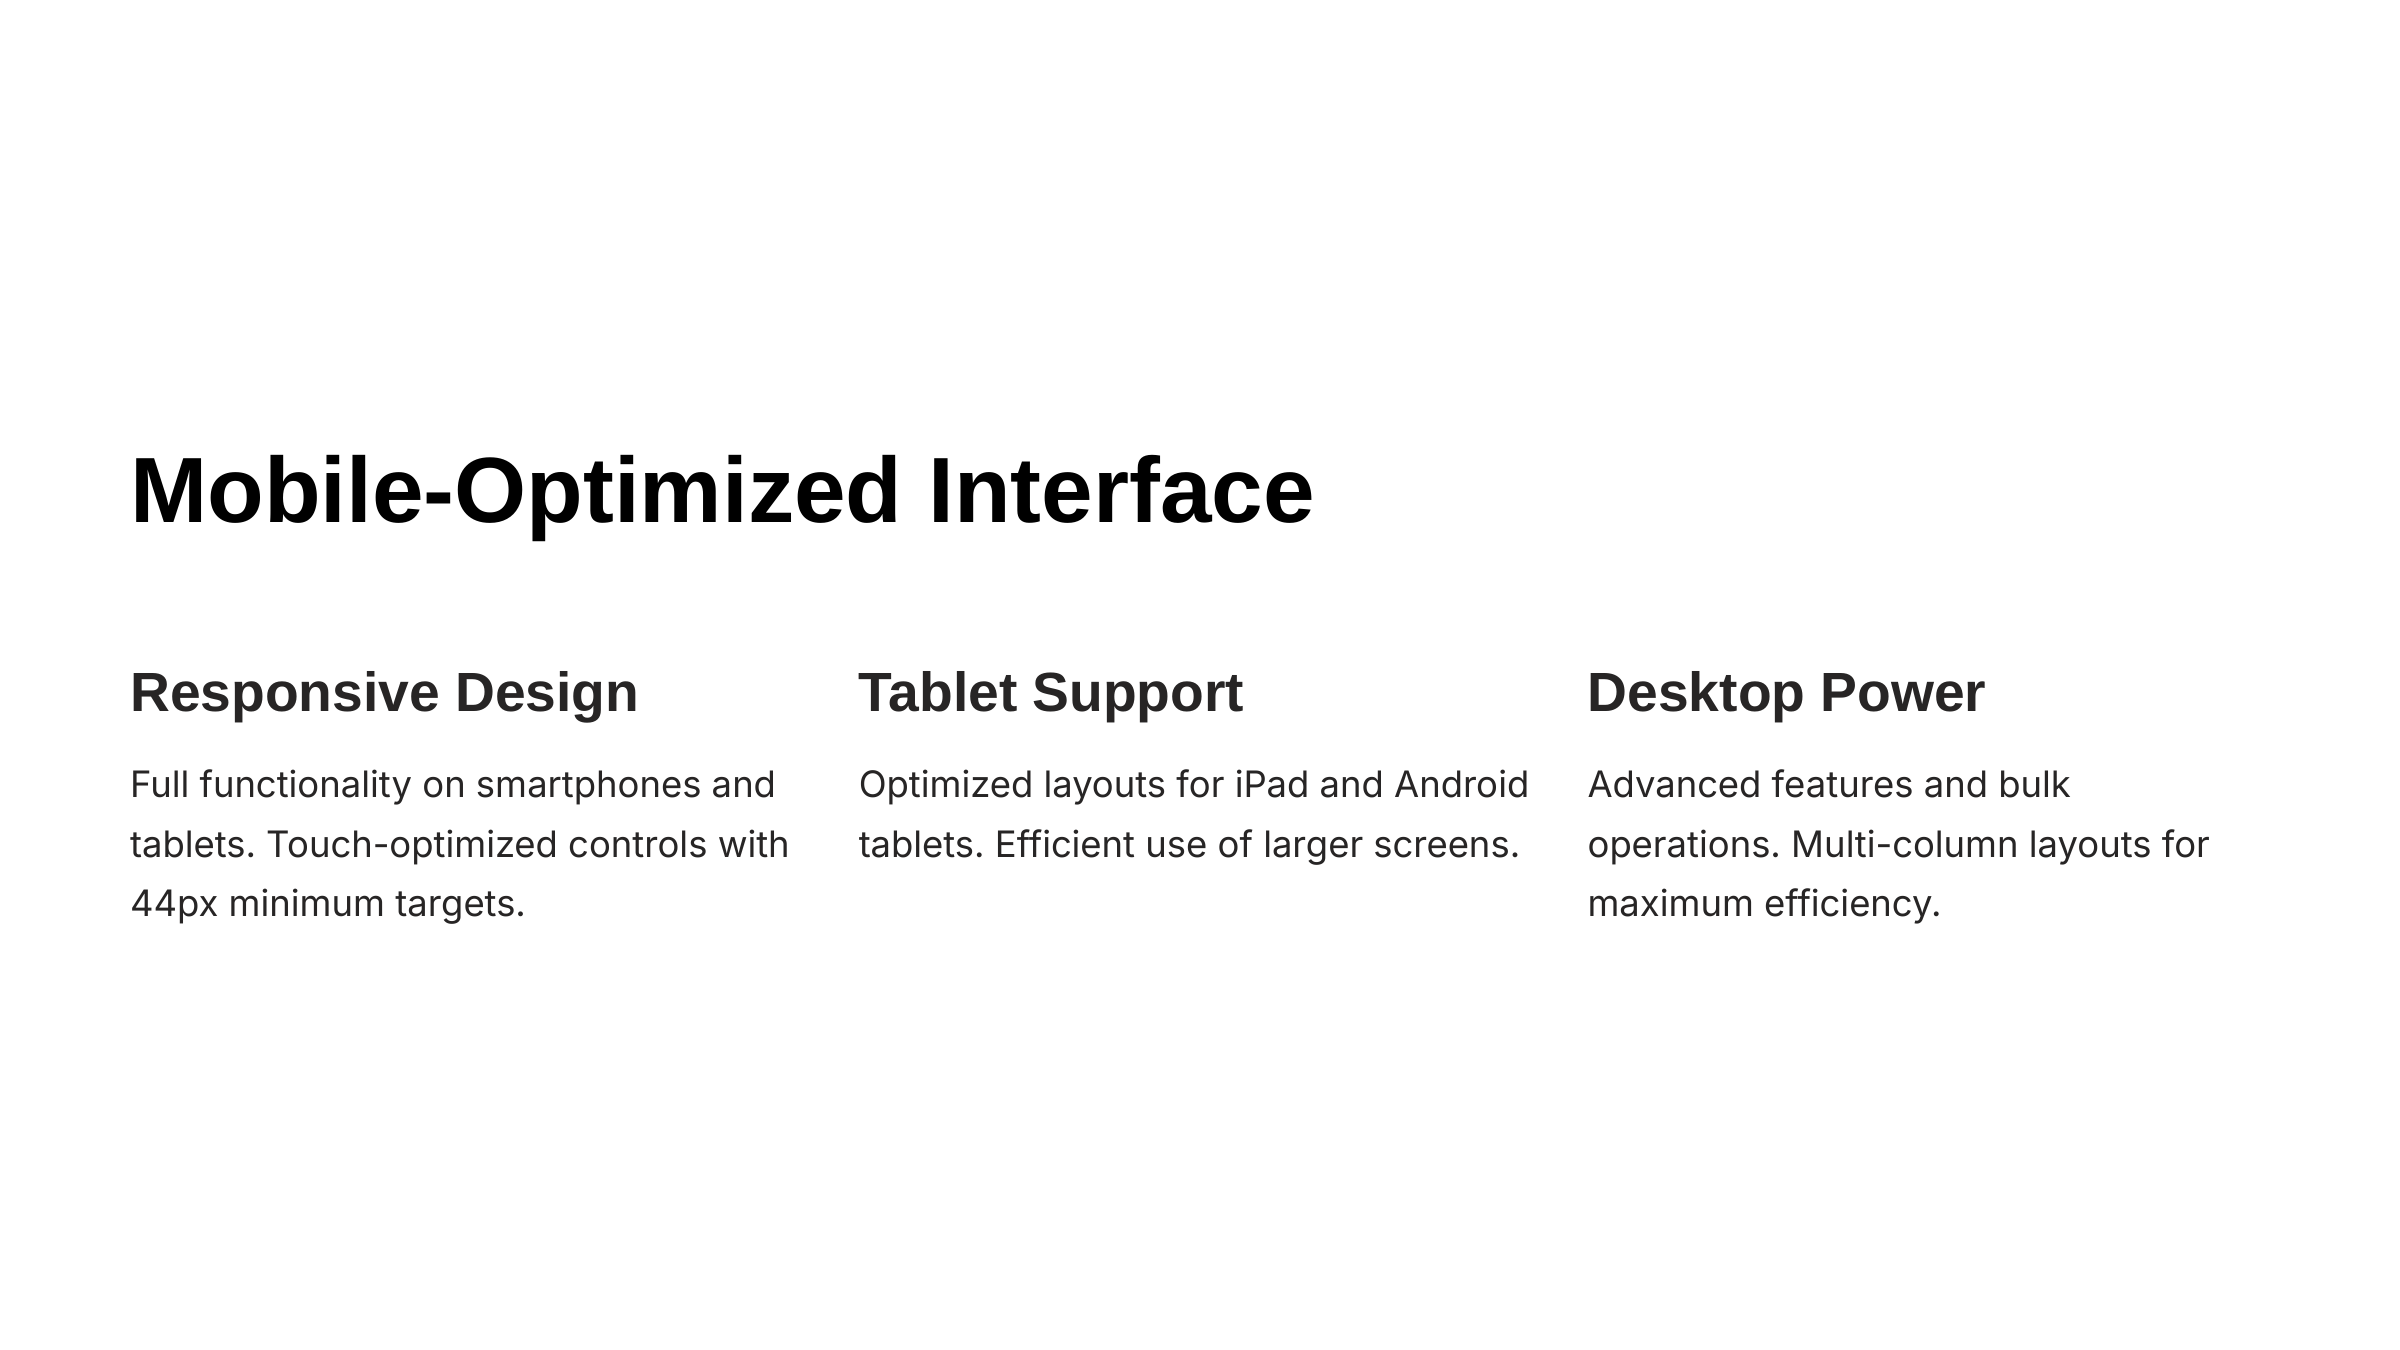

Mobile-Optimized Interface
Responsive Design
Tablet Support
Desktop Power
Full functionality on smartphones and tablets. Touch-optimized controls with 44px minimum targets.
Optimized layouts for iPad and Android tablets. Efficient use of larger screens.
Advanced features and bulk operations. Multi-column layouts for maximum efficiency.